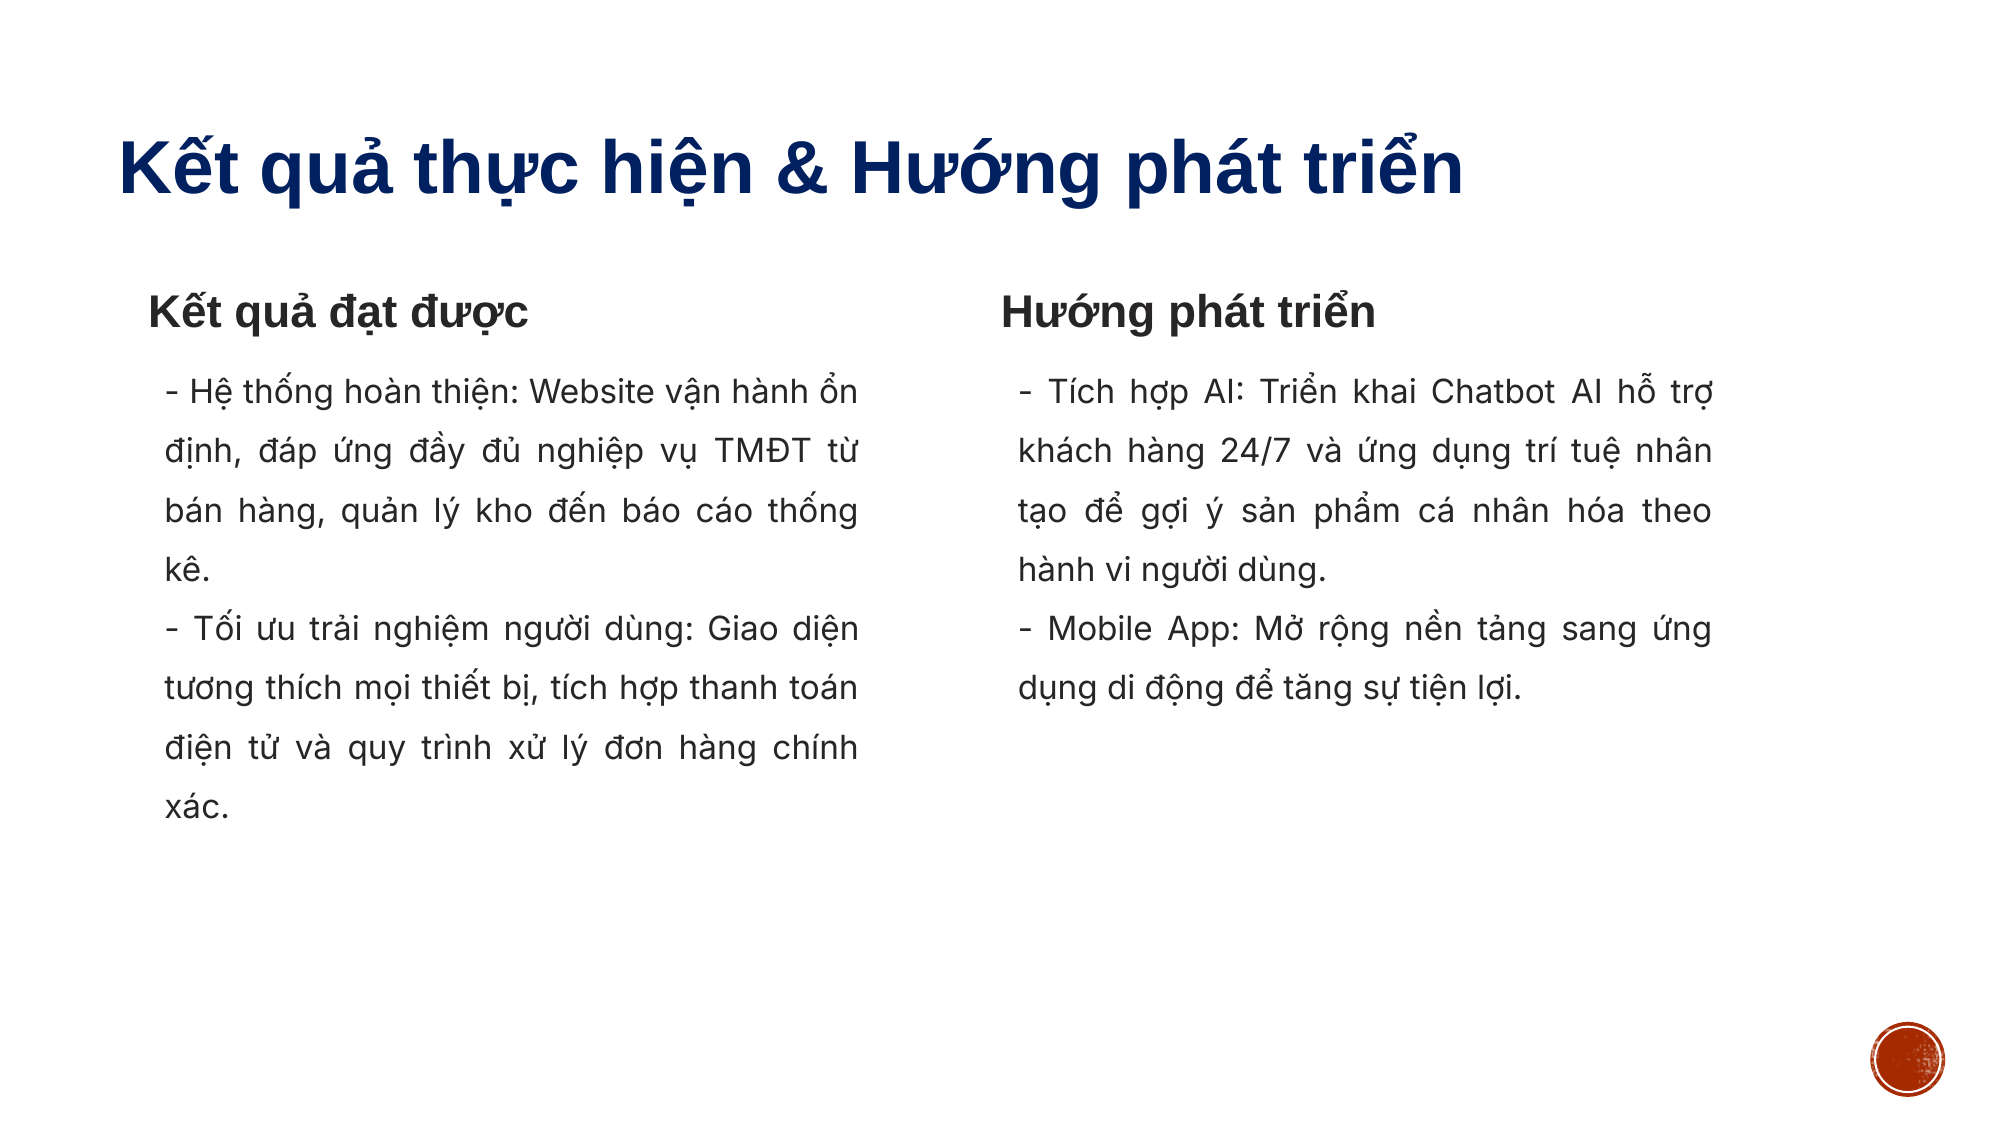

Kết quả thực hiện & Hướng phát triển
Kết quả đạt được
Hướng phát triển
- Hệ thống hoàn thiện: Website vận hành ổn định, đáp ứng đầy đủ nghiệp vụ TMĐT từ bán hàng, quản lý kho đến báo cáo thống kê.
- Tối ưu trải nghiệm người dùng: Giao diện tương thích mọi thiết bị, tích hợp thanh toán điện tử và quy trình xử lý đơn hàng chính xác.
- Tích hợp AI: Triển khai Chatbot AI hỗ trợ khách hàng 24/7 và ứng dụng trí tuệ nhân tạo để gợi ý sản phẩm cá nhân hóa theo hành vi người dùng.
- Mobile App: Mở rộng nền tảng sang ứng dụng di động để tăng sự tiện lợi.